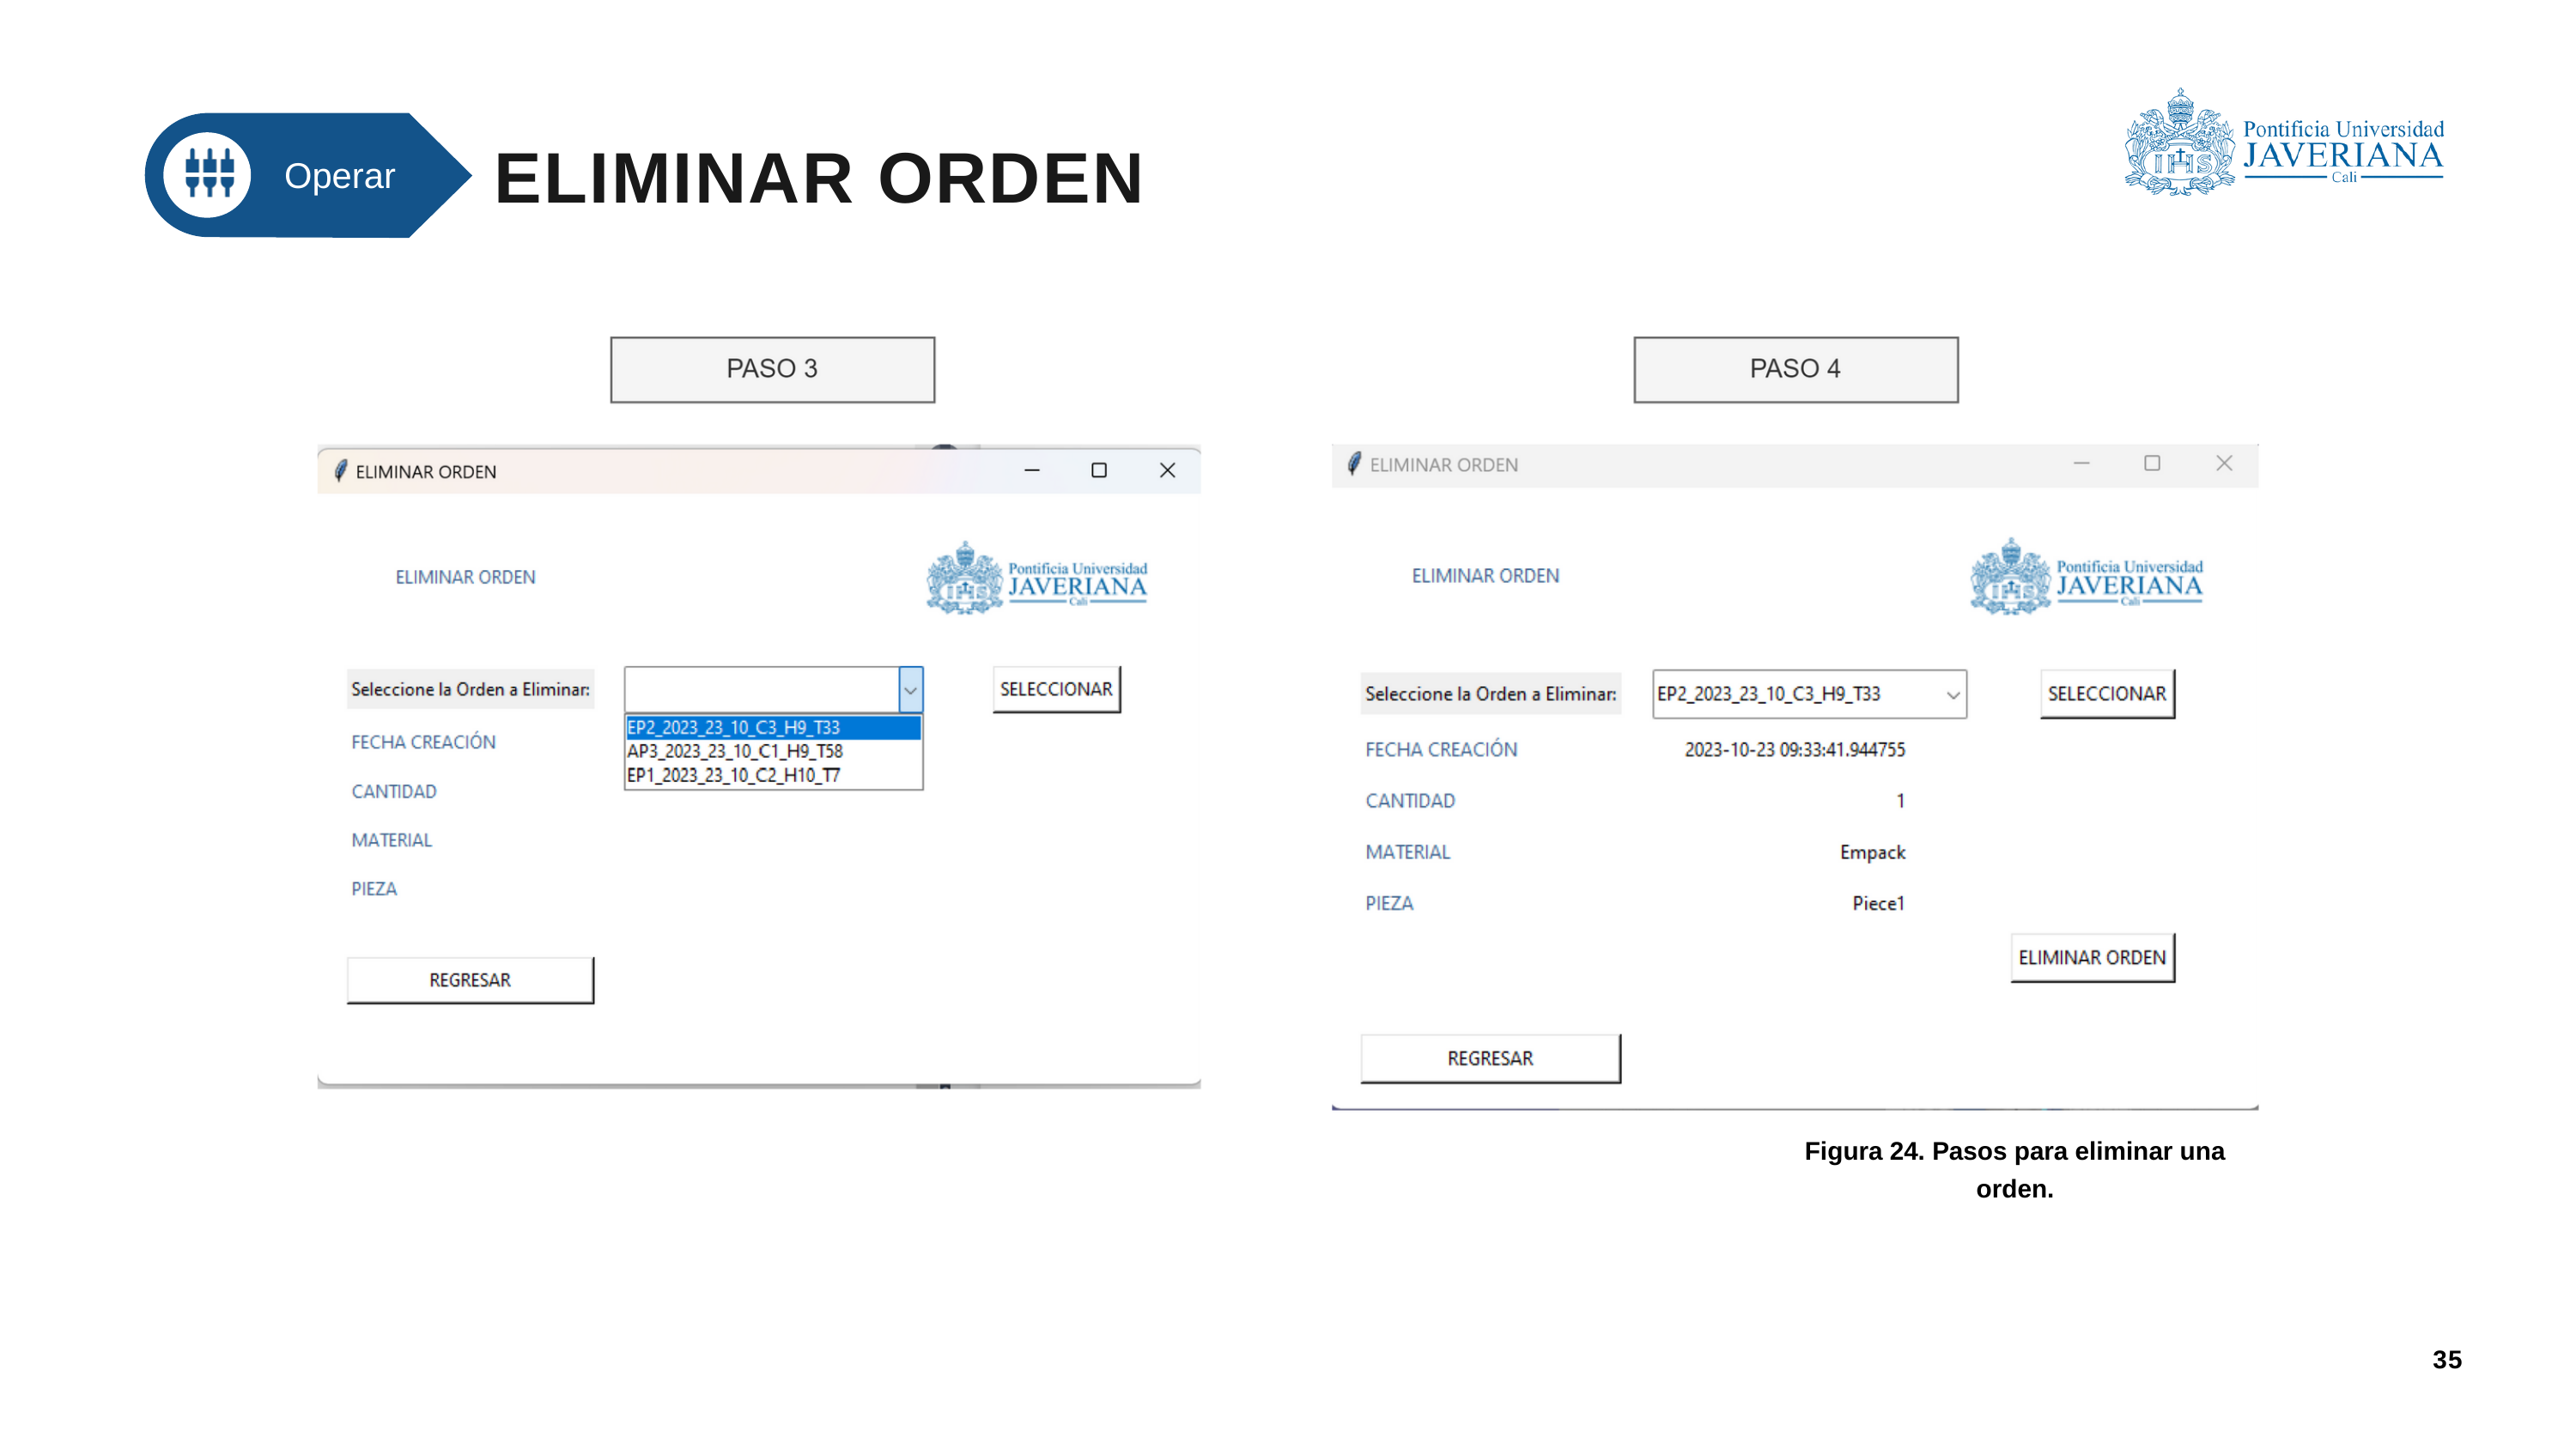

ELIMINAR ORDEN
Operar

Figura 24. Pasos para eliminar una orden.
35